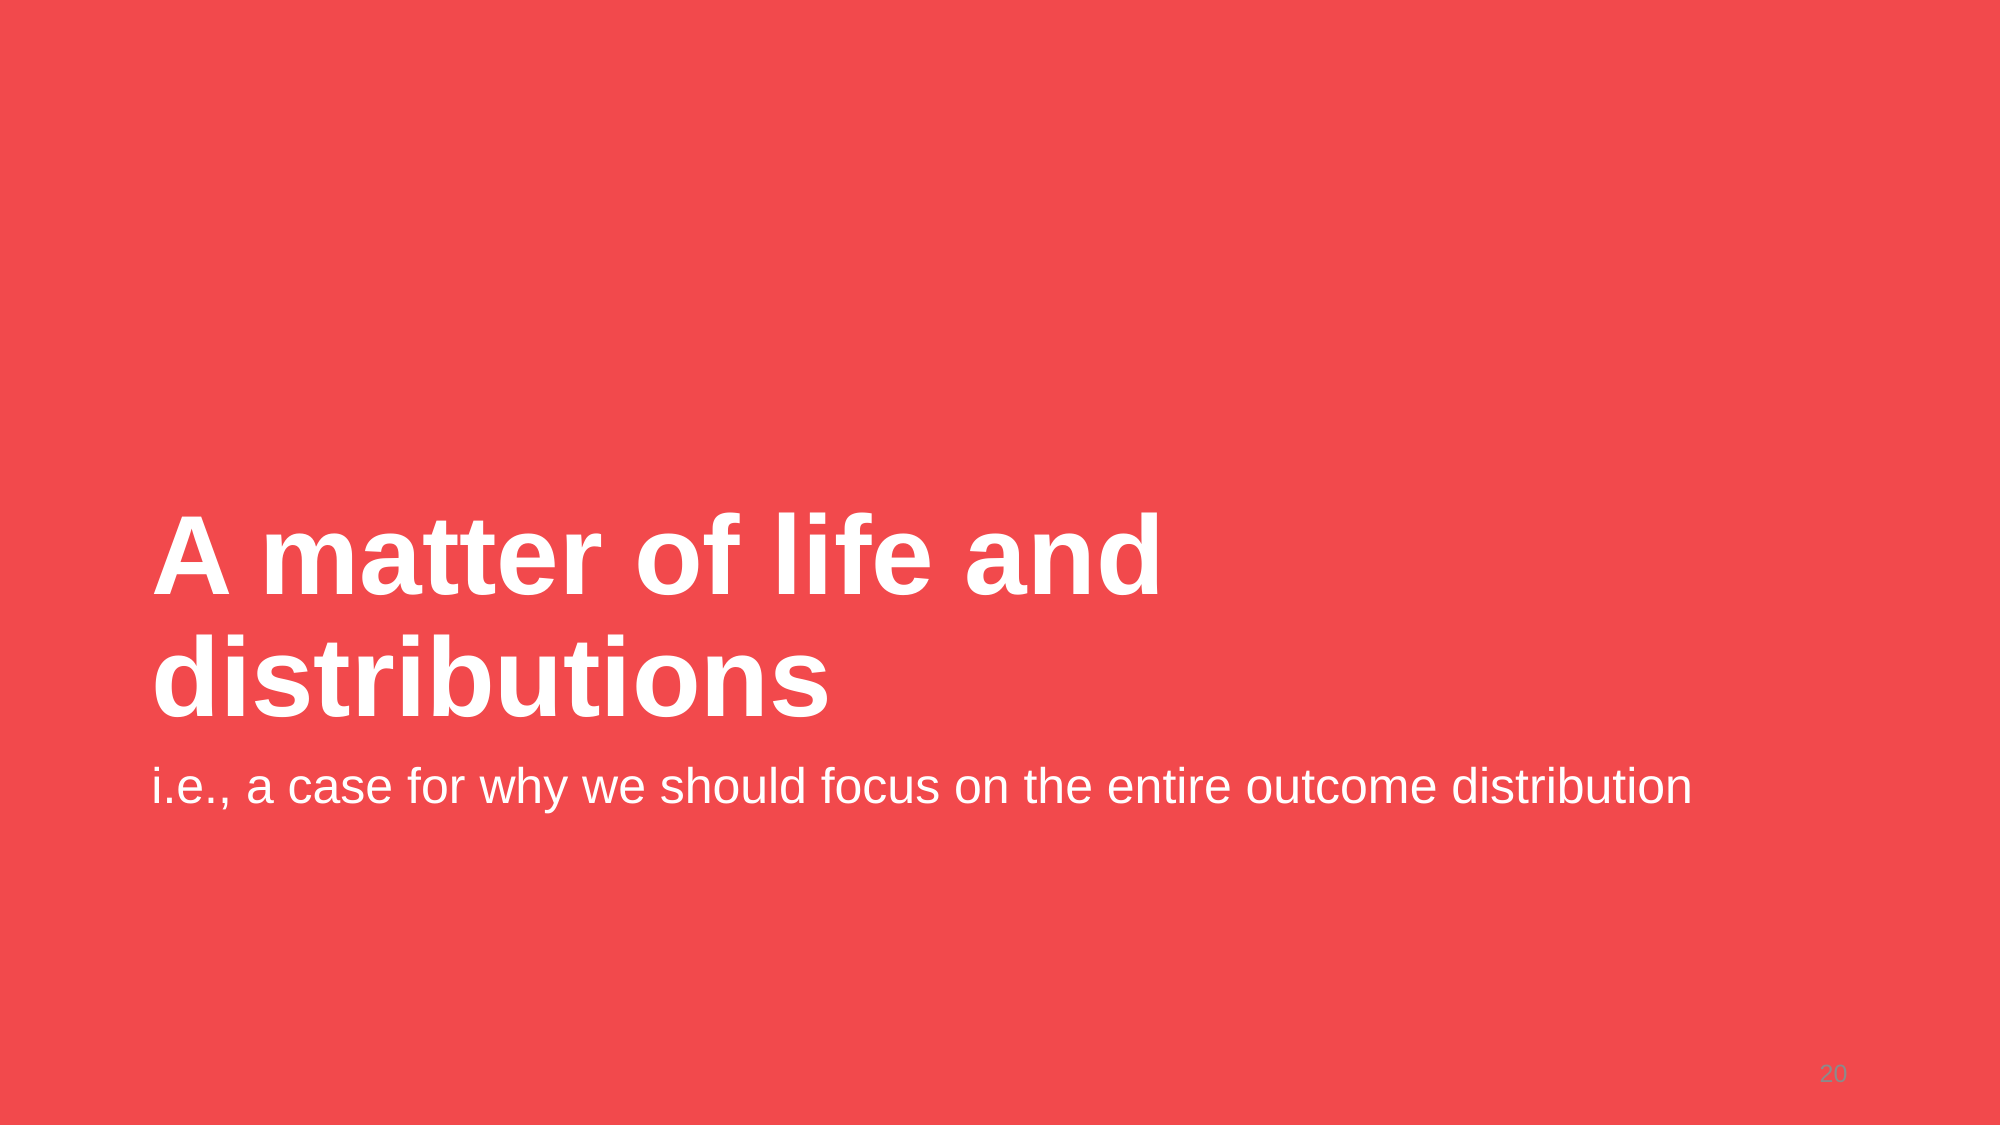

# A matter of life and distributions
i.e., a case for why we should focus on the entire outcome distribution
20